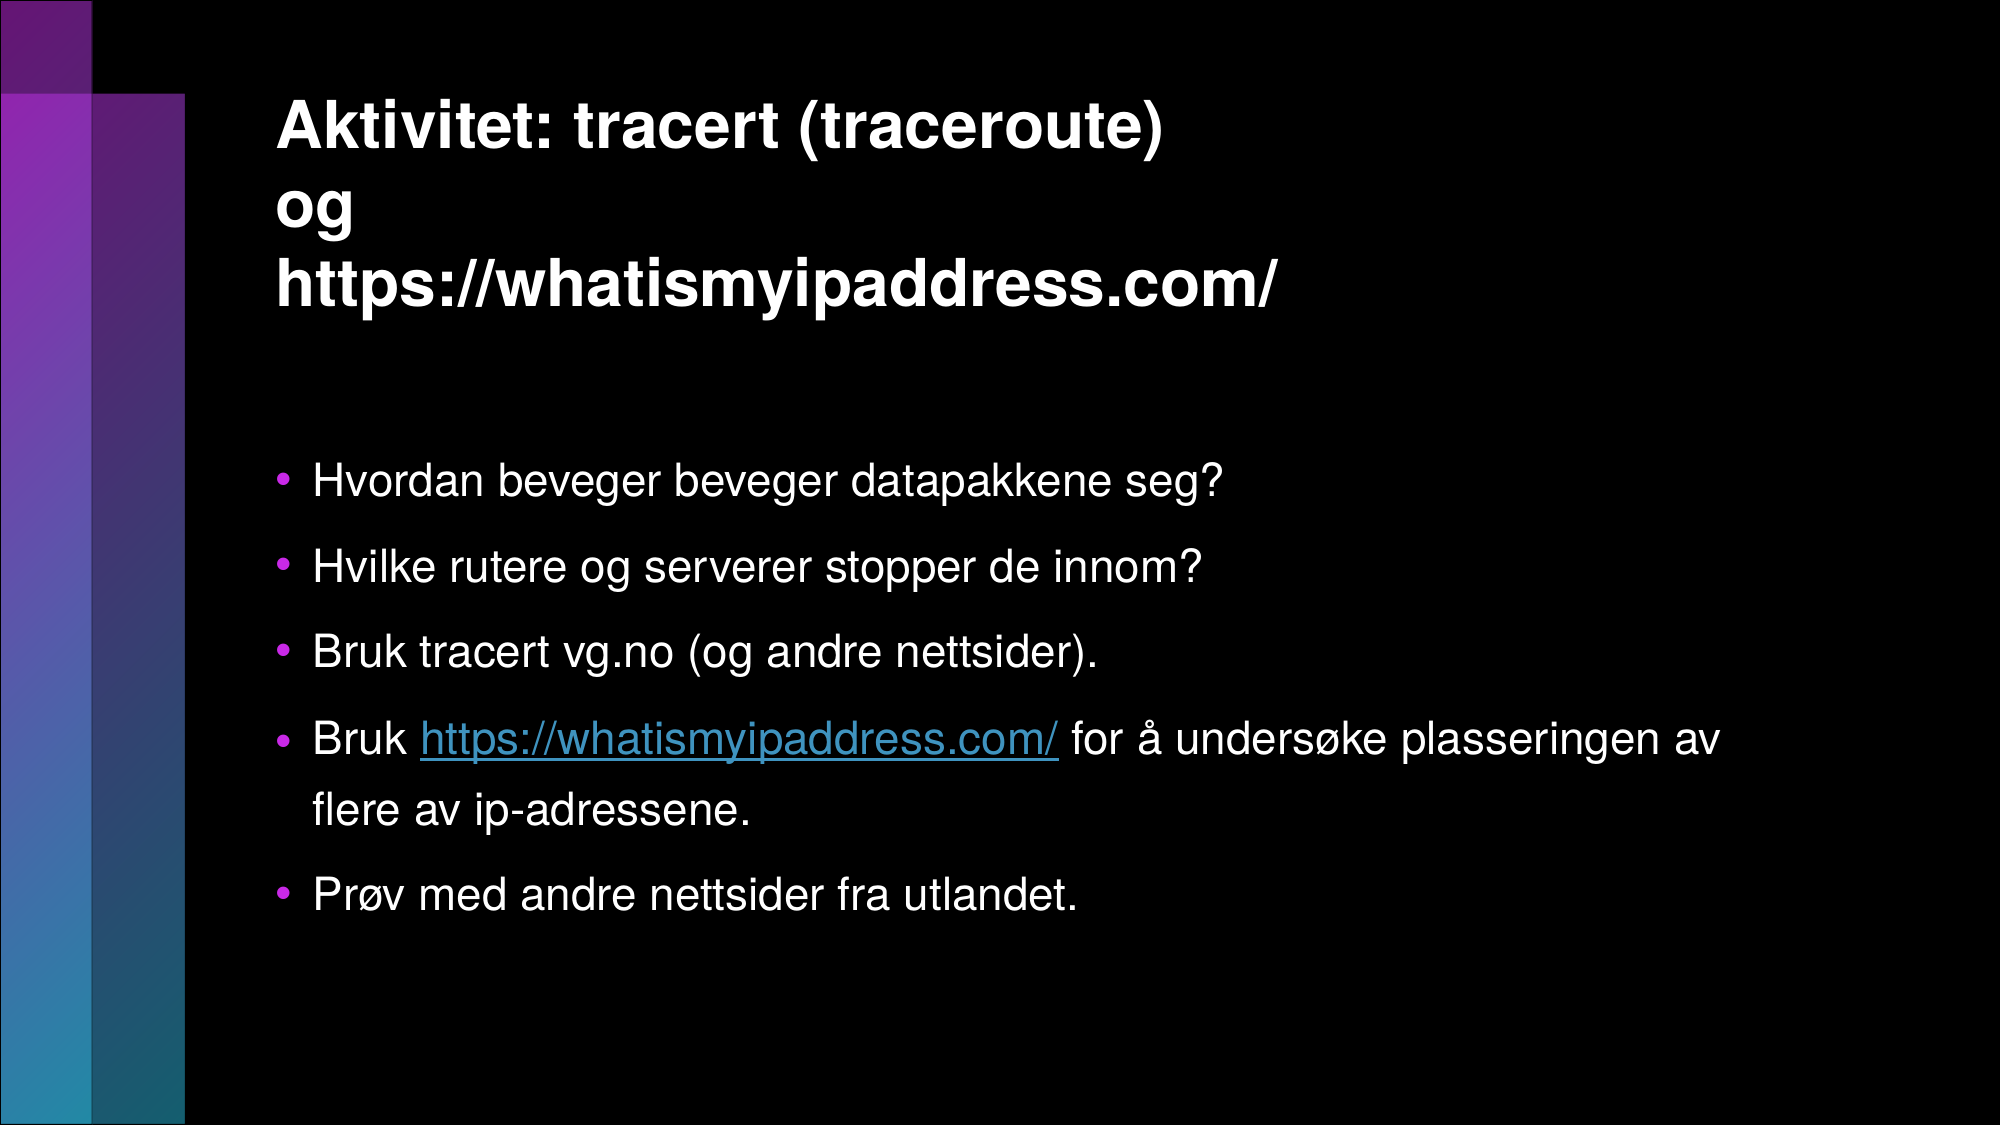

# Aktivitet: tracert (traceroute) og https://whatismyipaddress.com/
Hvordan beveger beveger datapakkene seg?
Hvilke rutere og serverer stopper de innom?
Bruk tracert vg.no (og andre nettsider).
Bruk https://whatismyipaddress.com/ for å undersøke plasseringen av flere av ip-adressene.
Prøv med andre nettsider fra utlandet.